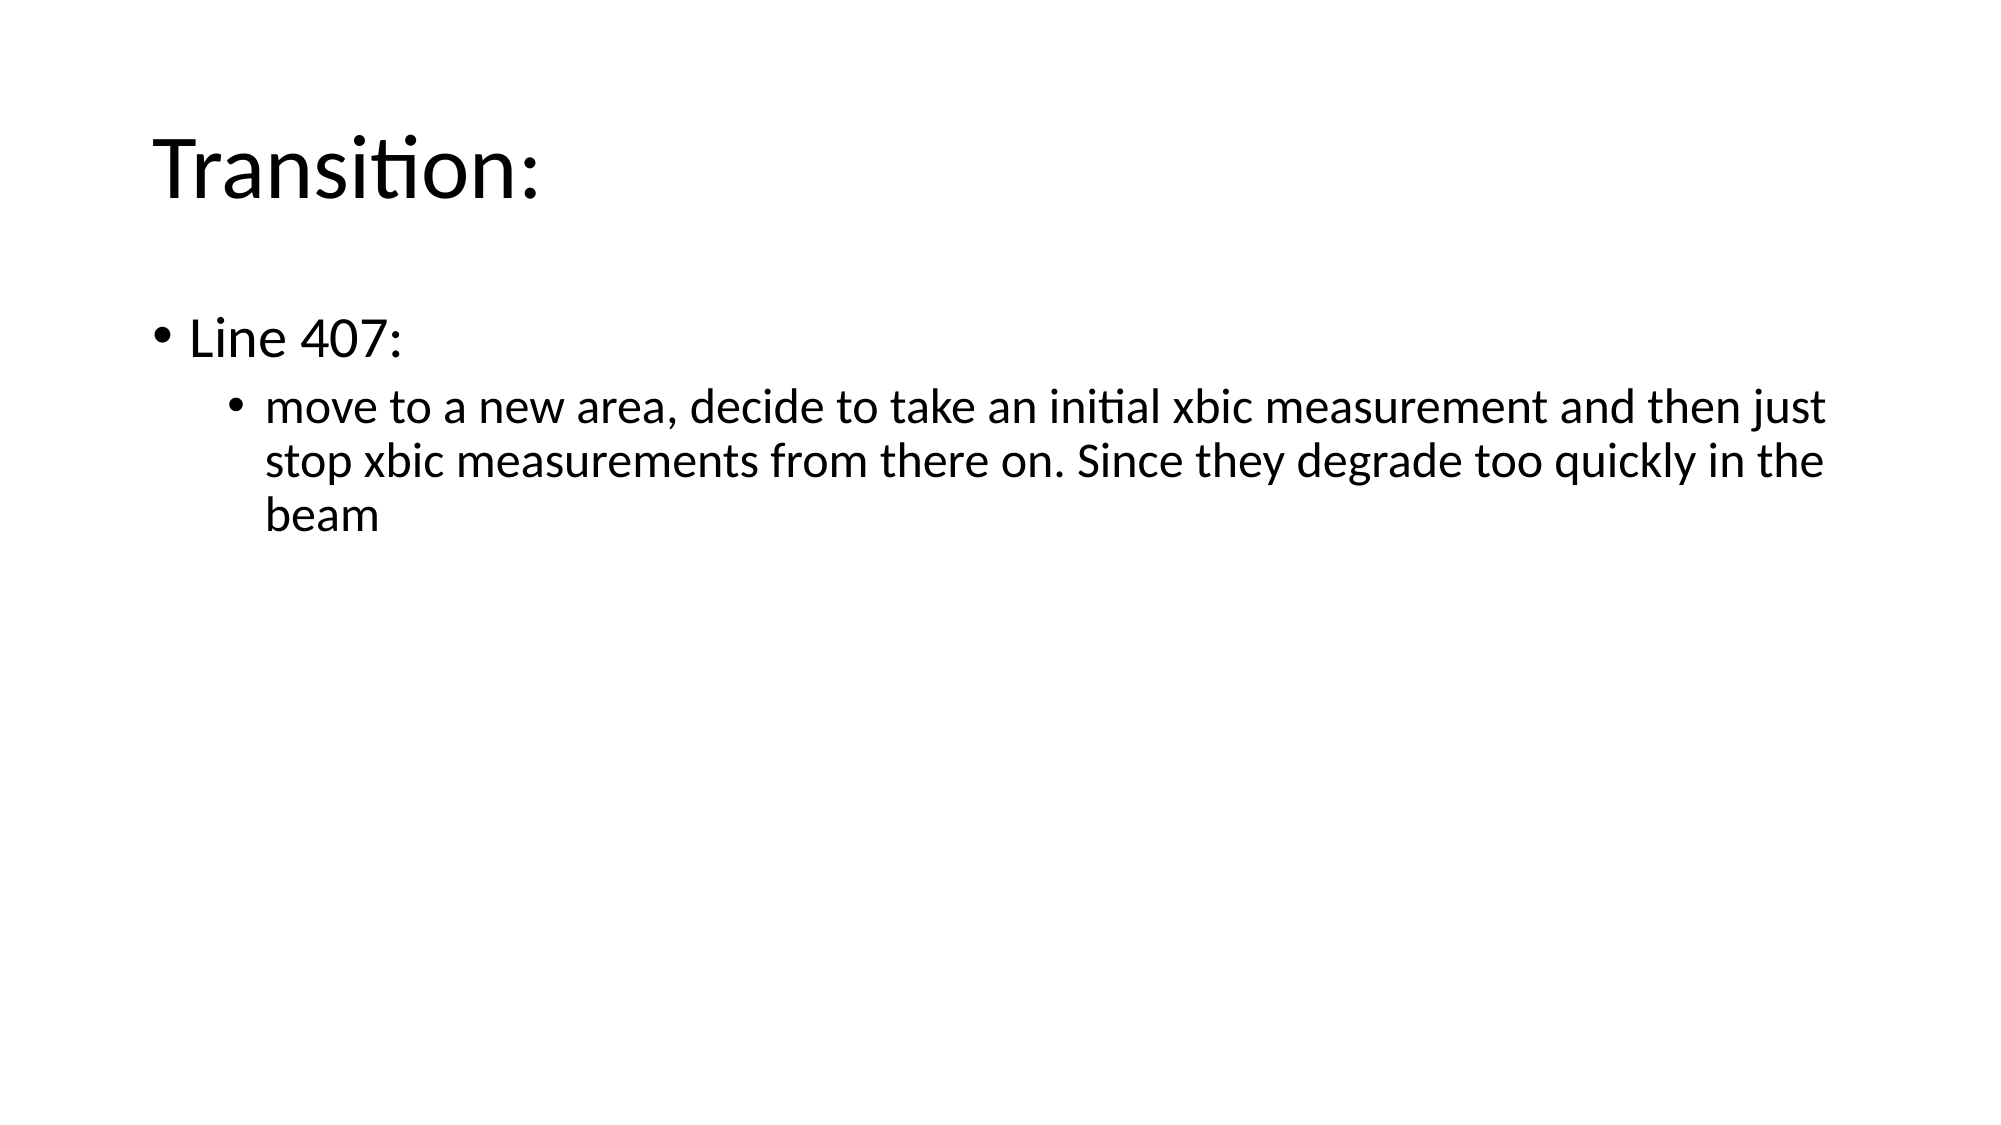

# Transition:
Line 407:
move to a new area, decide to take an initial xbic measurement and then just stop xbic measurements from there on. Since they degrade too quickly in the beam